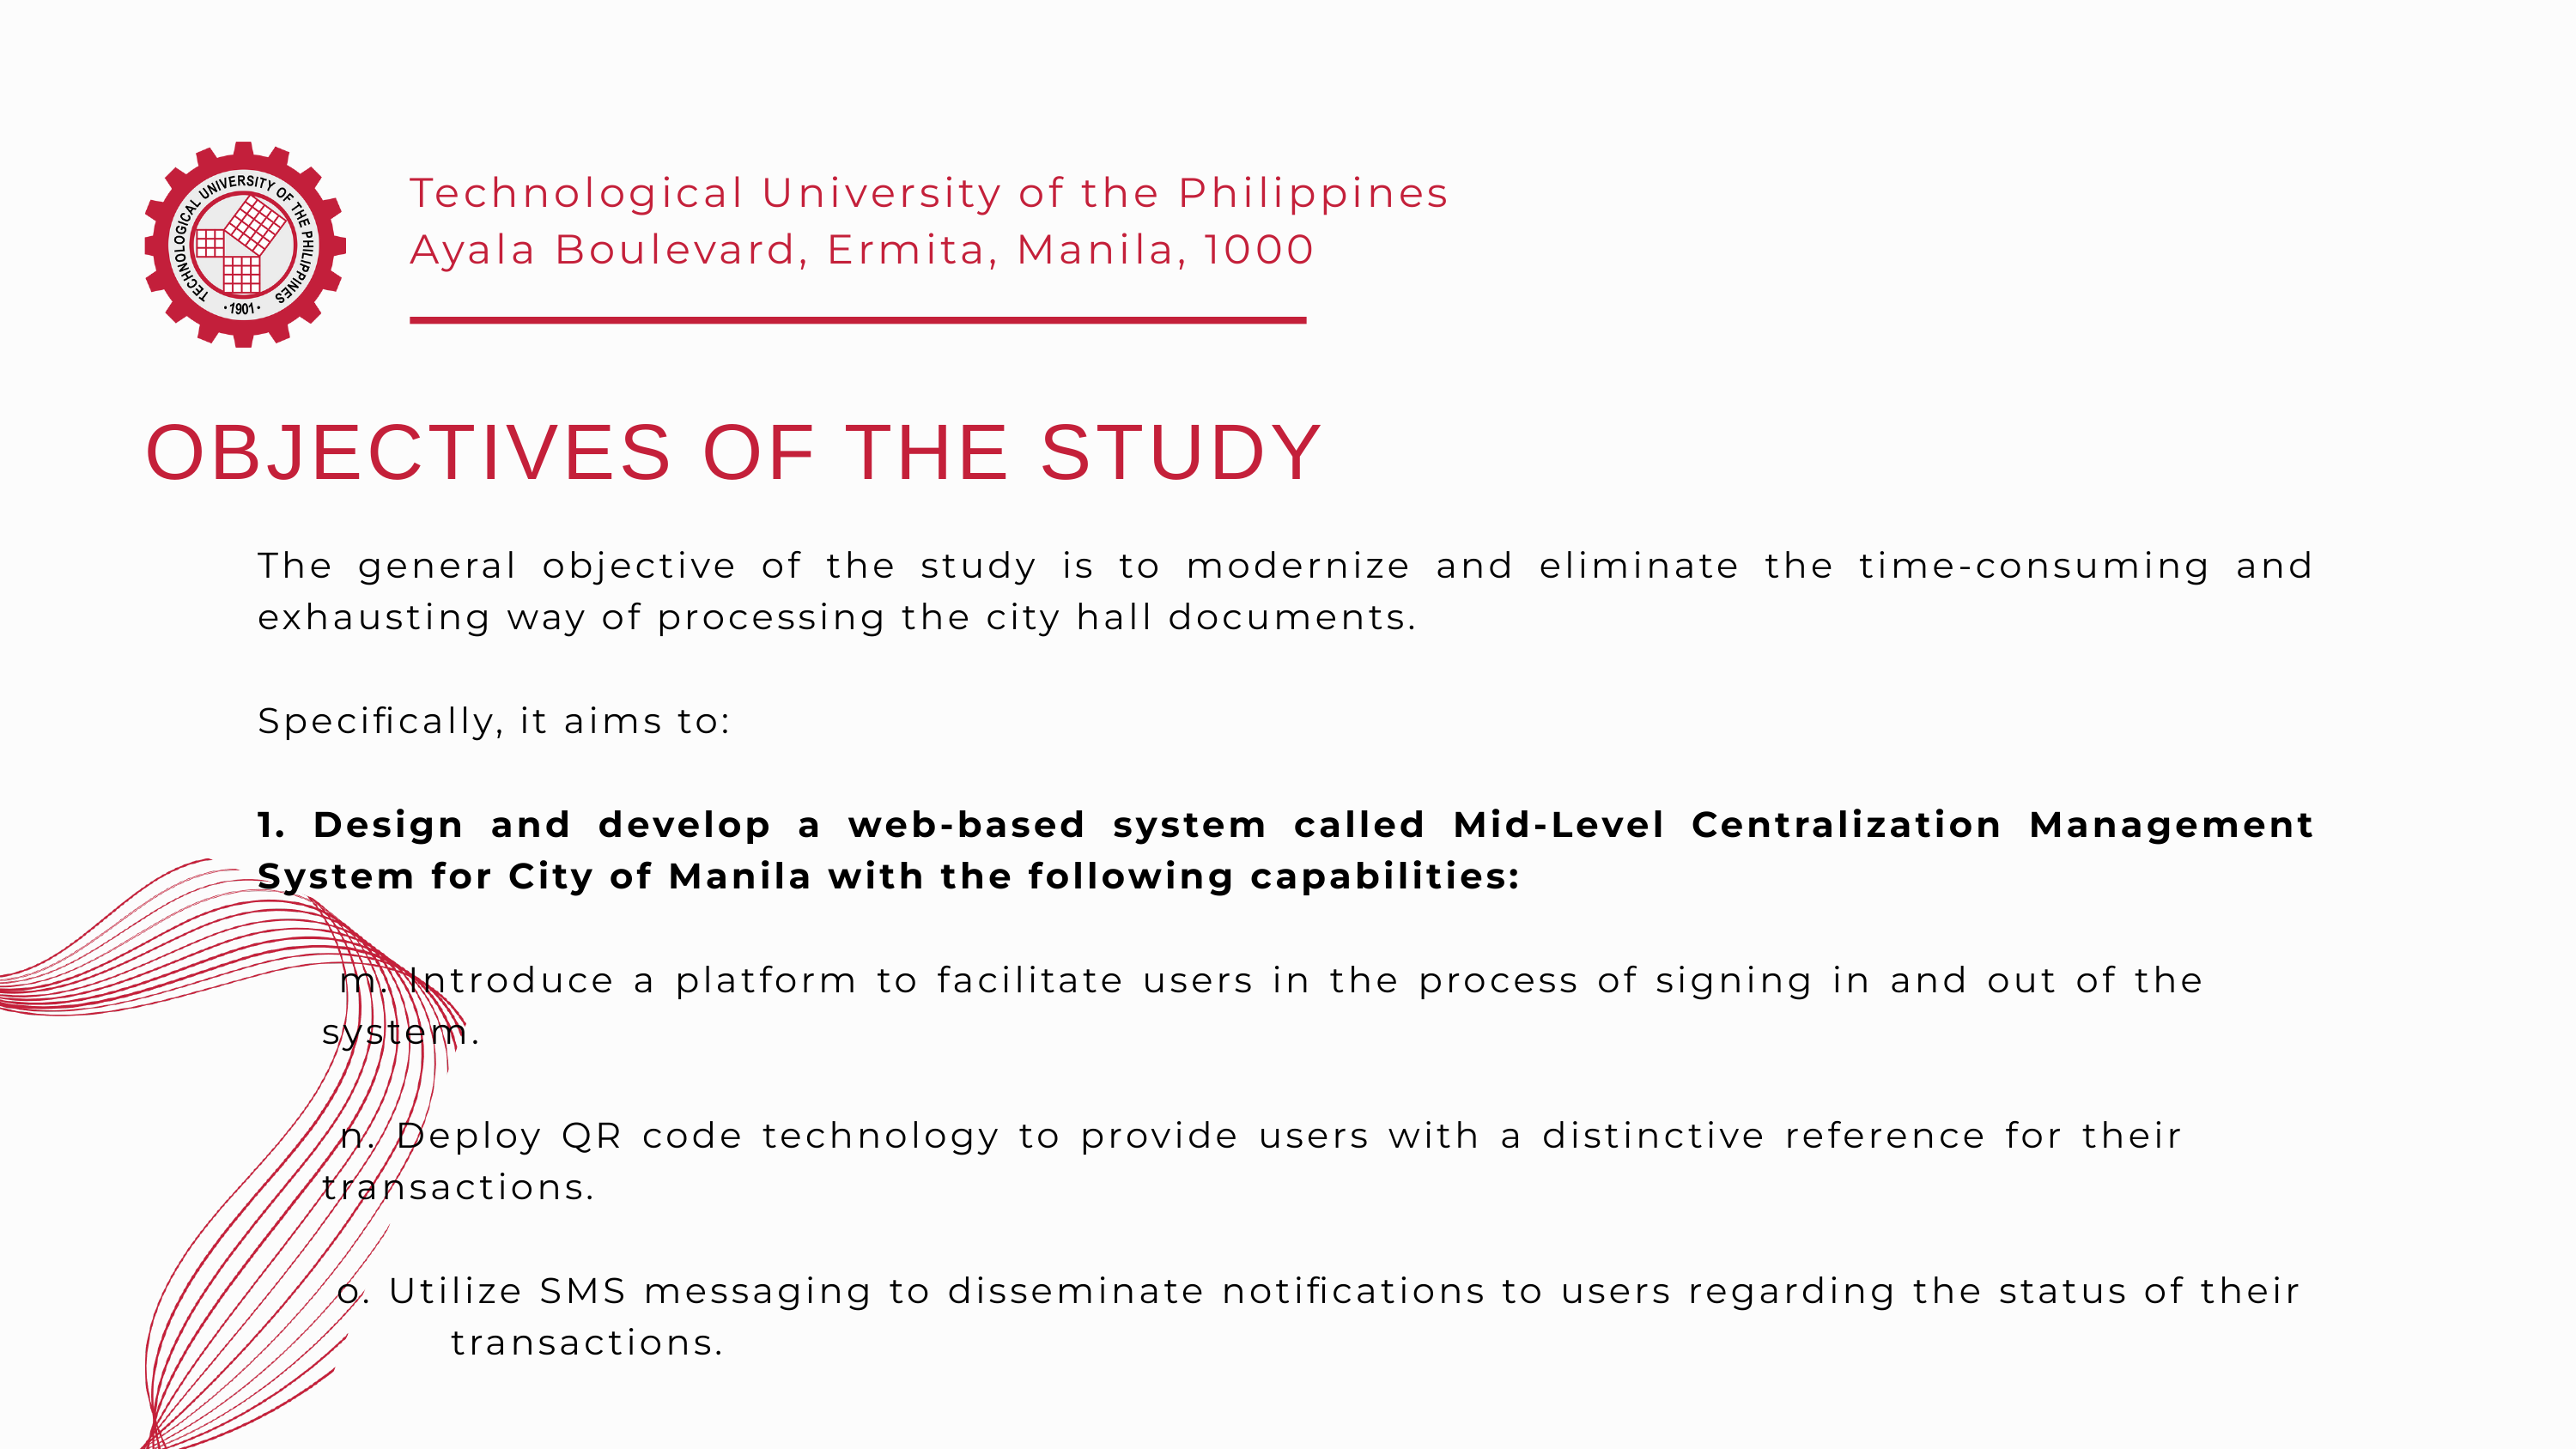

Technological University of the Philippines
Ayala Boulevard, Ermita, Manila, 1000

OBJECTIVES OF THE STUDY
The general objective of the study is to modernize and eliminate the time-consuming and exhausting way of processing the city hall documents.

Specifically, it aims to:

1. Design and develop a web-based system called Mid-Level Centralization Management System for City of Manila with the following capabilities:

 m. Introduce a platform to facilitate users in the process of signing in and out of the 	system.

 n. Deploy QR code technology to provide users with a distinctive reference for their 	transactions.

 o. Utilize SMS messaging to disseminate notifications to users regarding the status of their 	transactions.